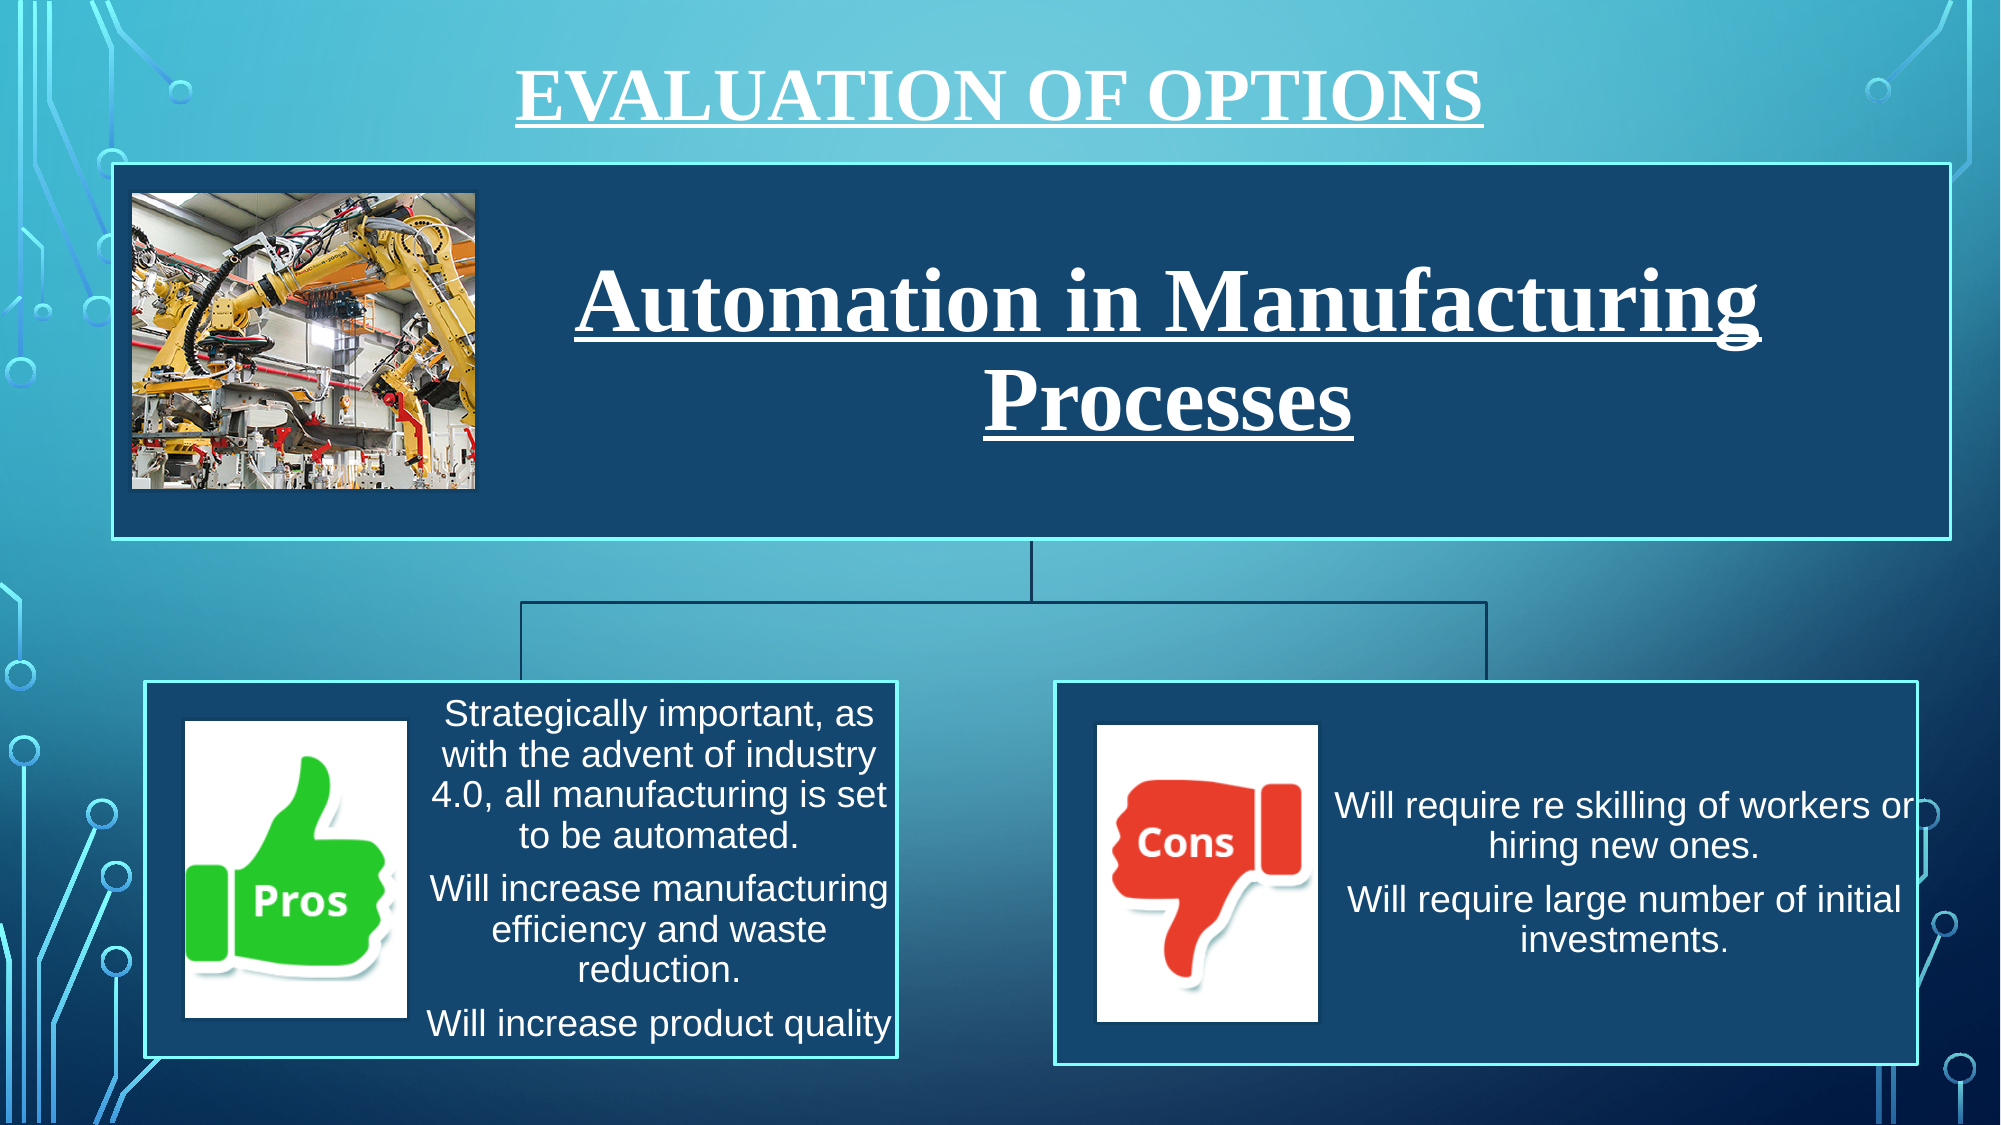

# EVALUATION OF OPTIONS
Automation in Manufacturing Processes
Strategically important, as with the advent of industry 4.0, all manufacturing is set to be automated.
Will increase manufacturing efficiency and waste reduction.
Will increase product quality
Will require re skilling of workers or hiring new ones.
Will require large number of initial investments.